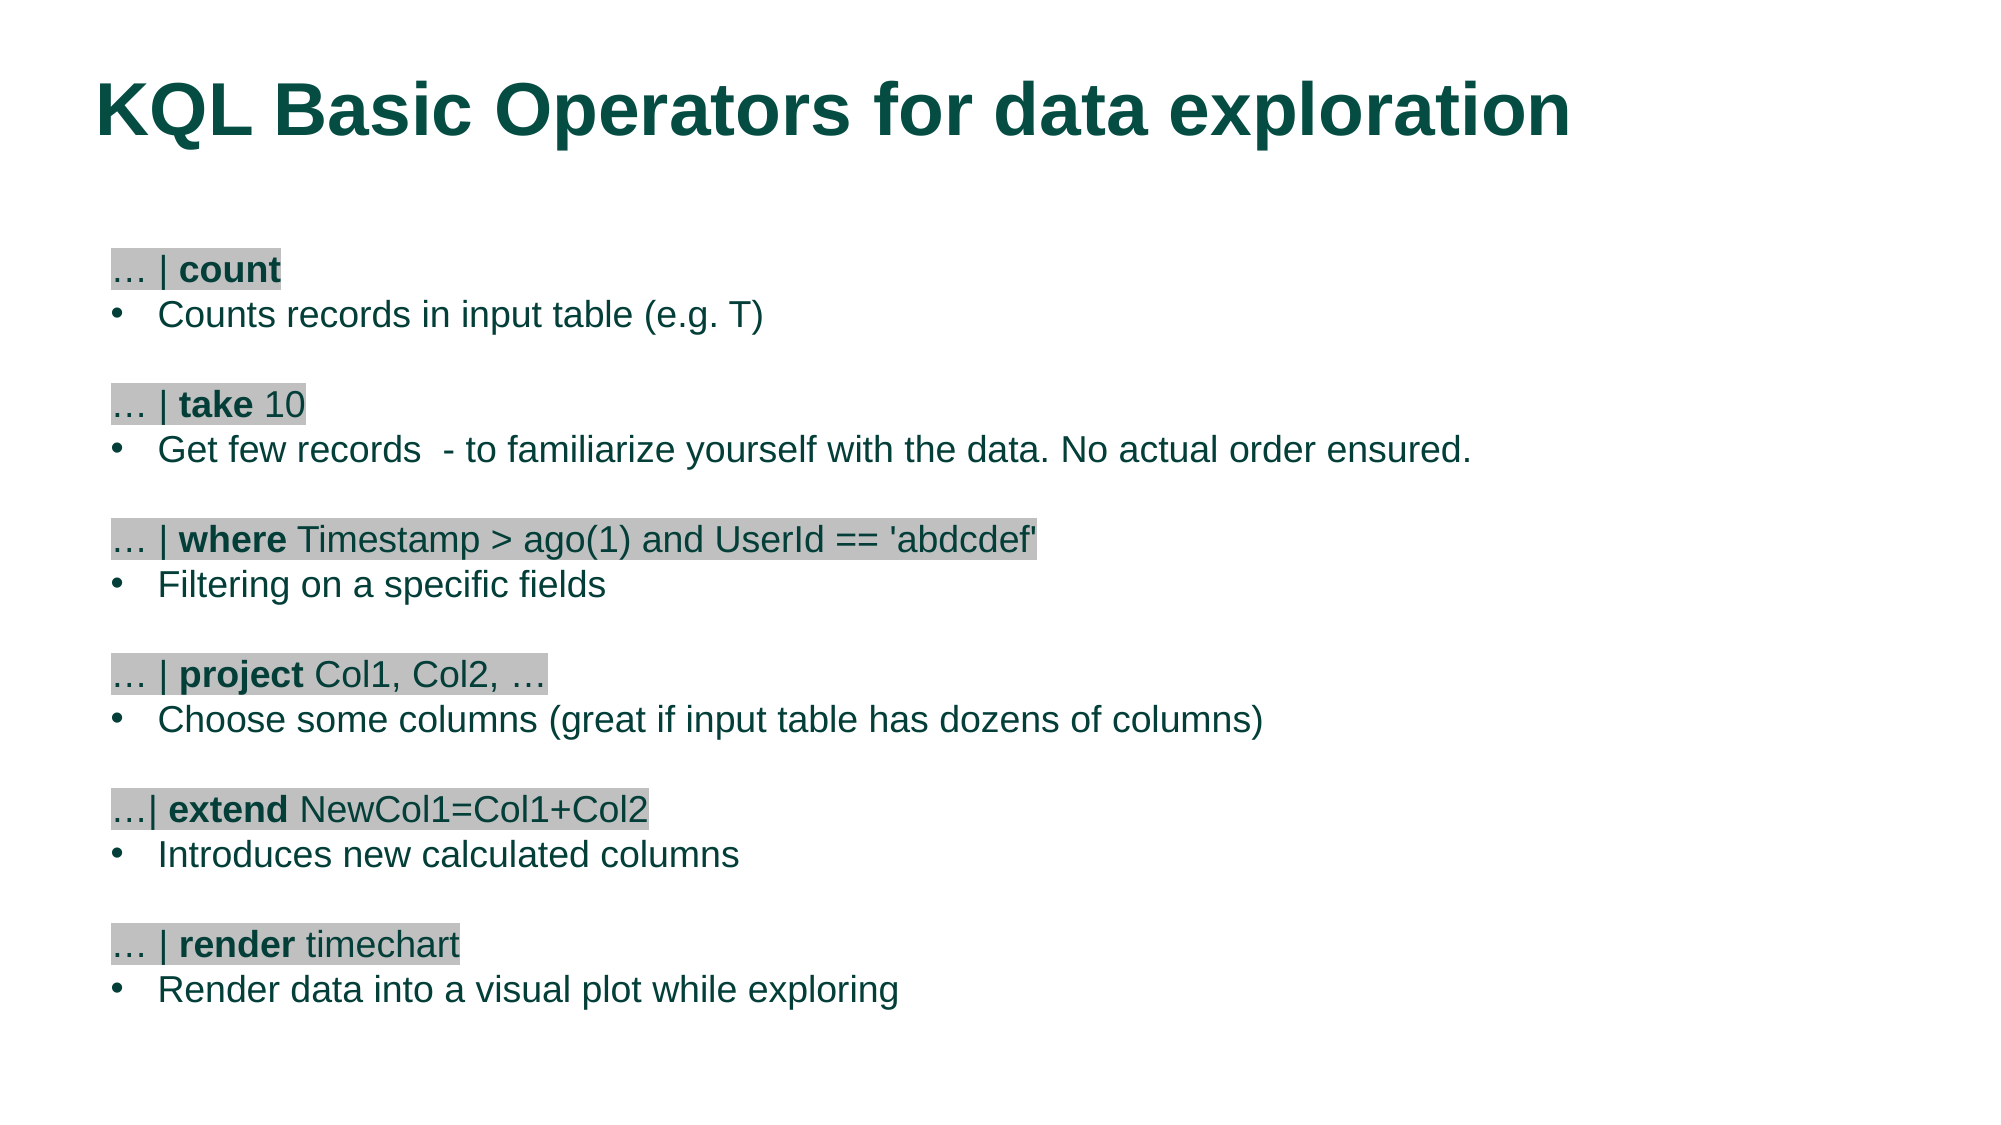

# KQL Basic Operators for data exploration
… | count
Counts records in input table (e.g. T)

… | take 10
Get few records  - to familiarize yourself with the data. No actual order ensured.

… | where Timestamp > ago(1) and UserId == 'abdcdef'
Filtering on a specific fields

… | project Col1, Col2, …
Choose some columns (great if input table has dozens of columns)

…| extend NewCol1=Col1+Col2
Introduces new calculated columns

… | render timechart
Render data into a visual plot while exploring